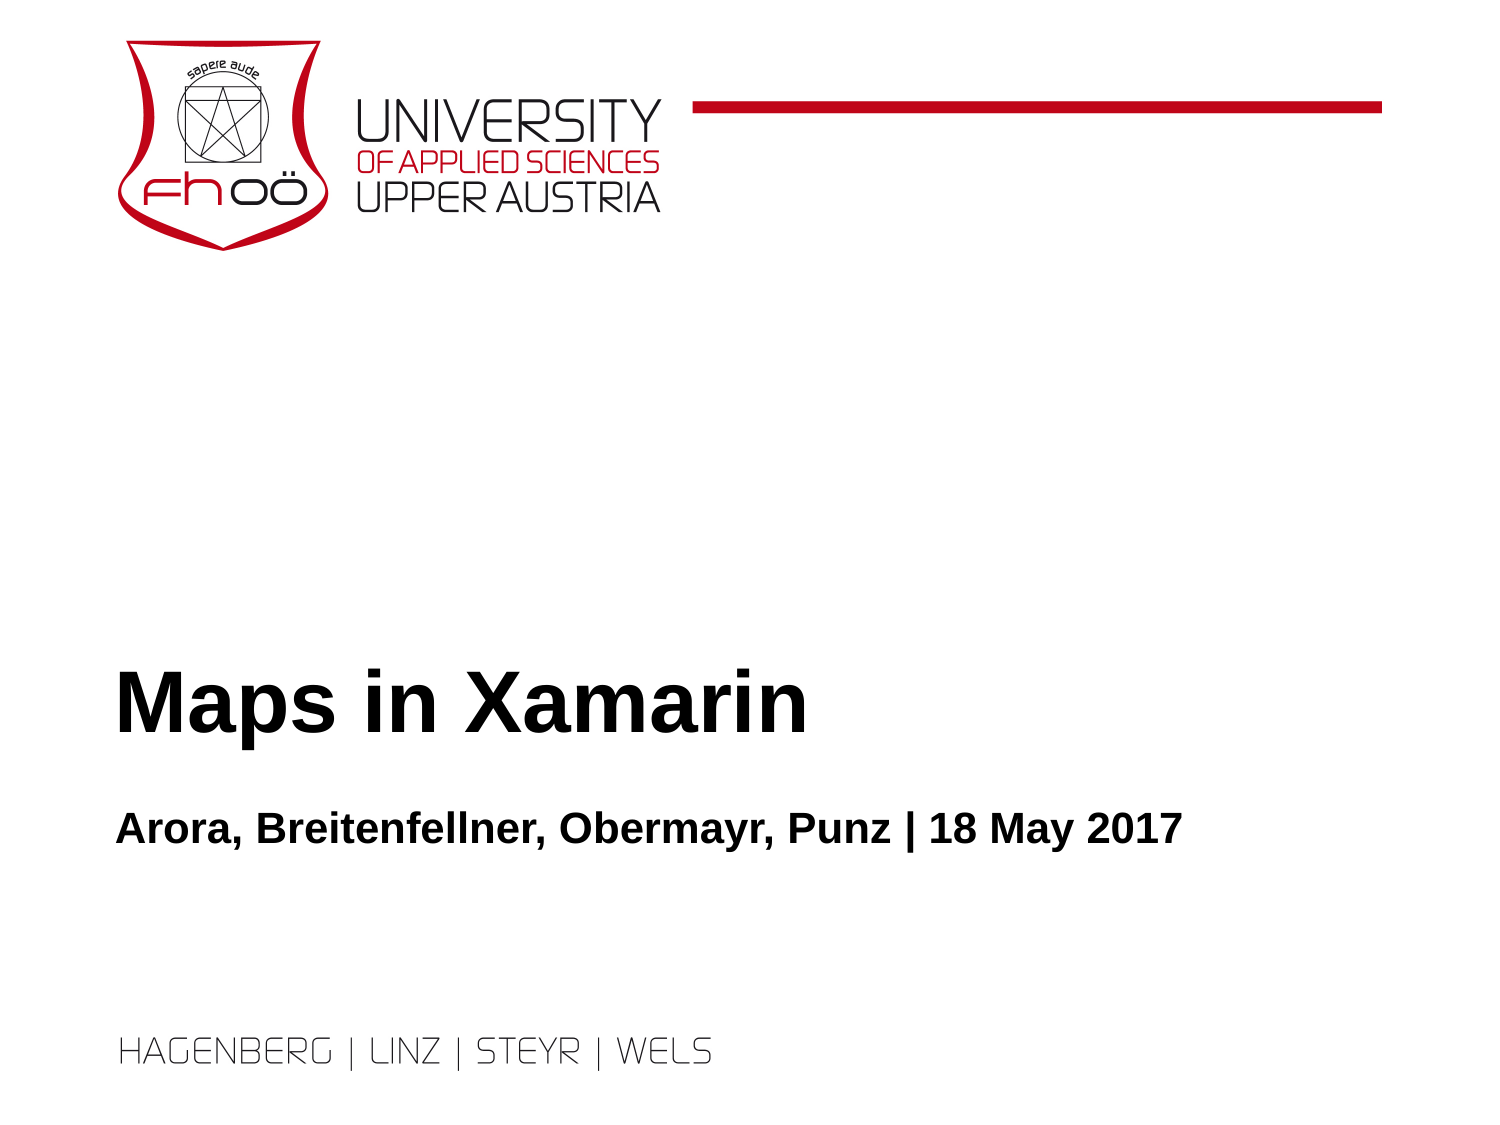

Maps in Xamarin

Arora, Breitenfellner, Obermayr, Punz | 18 May 2017